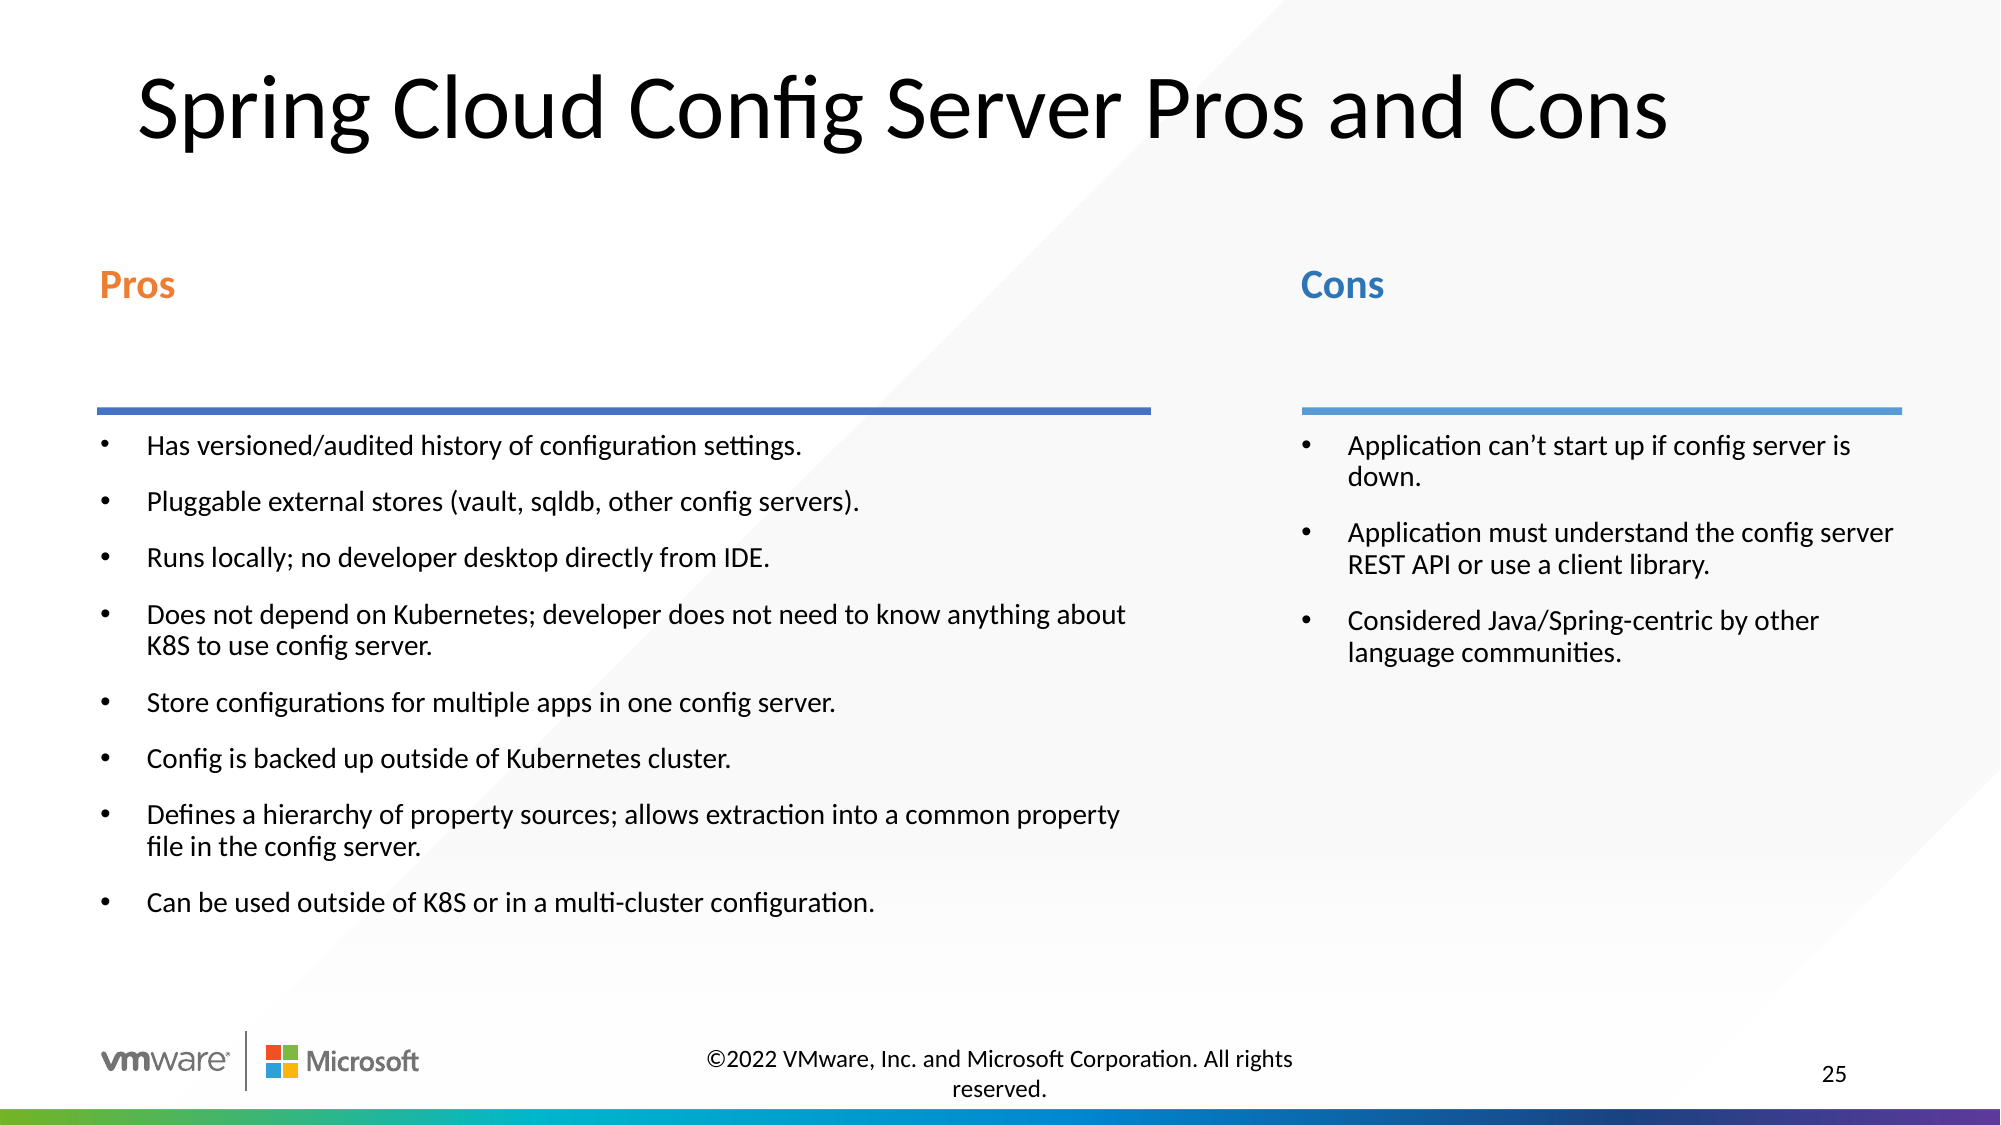

# Spring Cloud Config Server Pros and Cons
Pros
Cons
Has versioned/audited history of configuration settings.
Pluggable external stores (vault, sqldb, other config servers).
Runs locally; no developer desktop directly from IDE.
Does not depend on Kubernetes; developer does not need to know anything about K8S to use config server.
Store configurations for multiple apps in one config server.
Config is backed up outside of Kubernetes cluster.
Defines a hierarchy of property sources; allows extraction into a common property file in the config server.
Can be used outside of K8S or in a multi-cluster configuration.

Application can’t start up if config server is down.
Application must understand the config server REST API or use a client library.
Considered Java/Spring-centric by other language communities.

©2022 VMware, Inc. and Microsoft Corporation. All rights reserved.
25